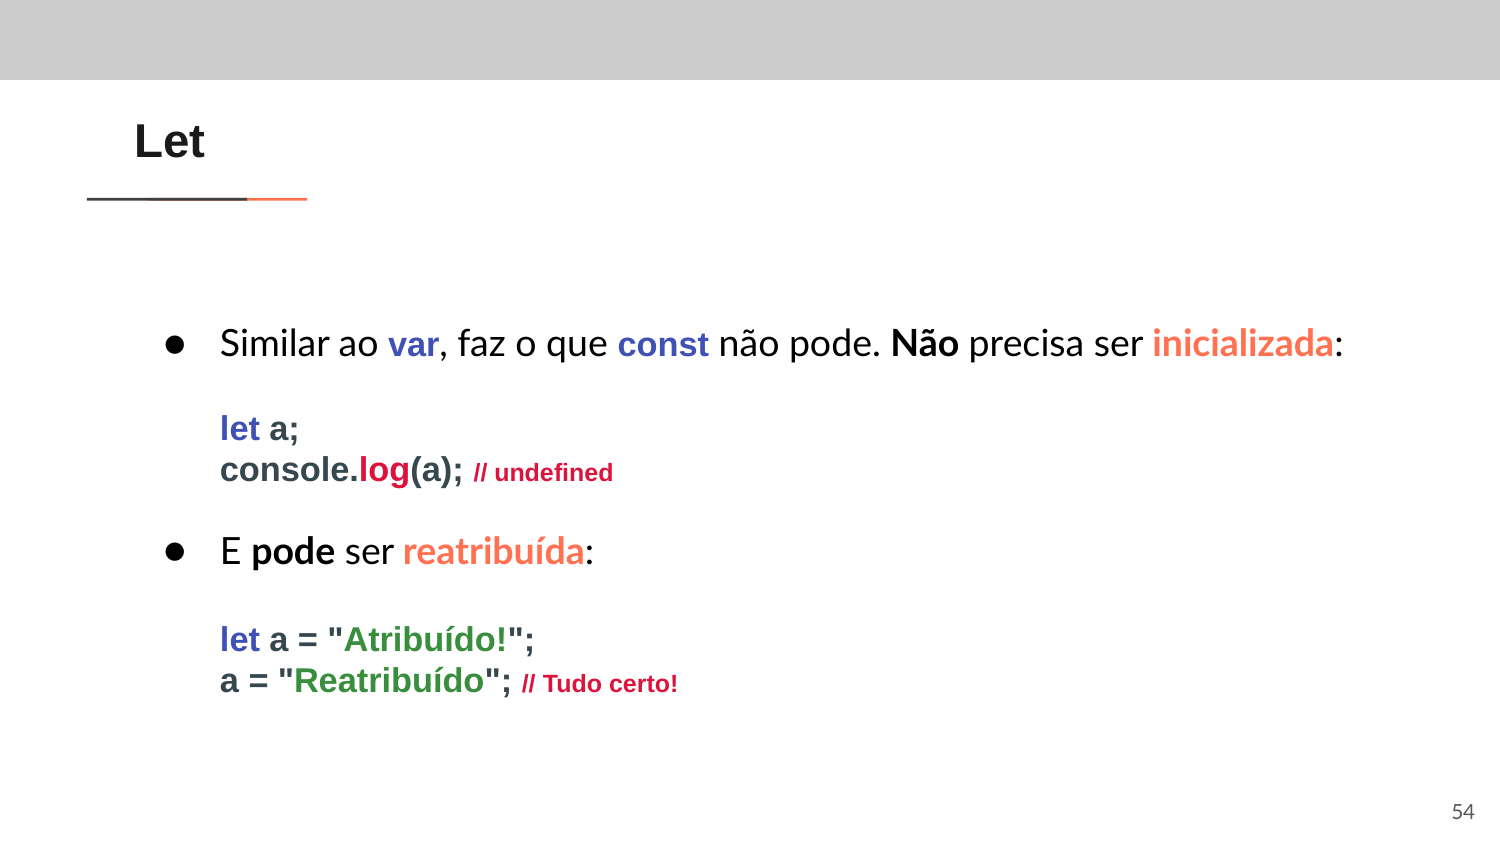

# Let

Similar ao var, faz o que const não pode. Não precisa ser inicializada:

let a;
console.log(a); // undefined

E pode ser reatribuída:

let a = "Atribuído!";
a = "Reatribuído"; // Tudo certo!
54